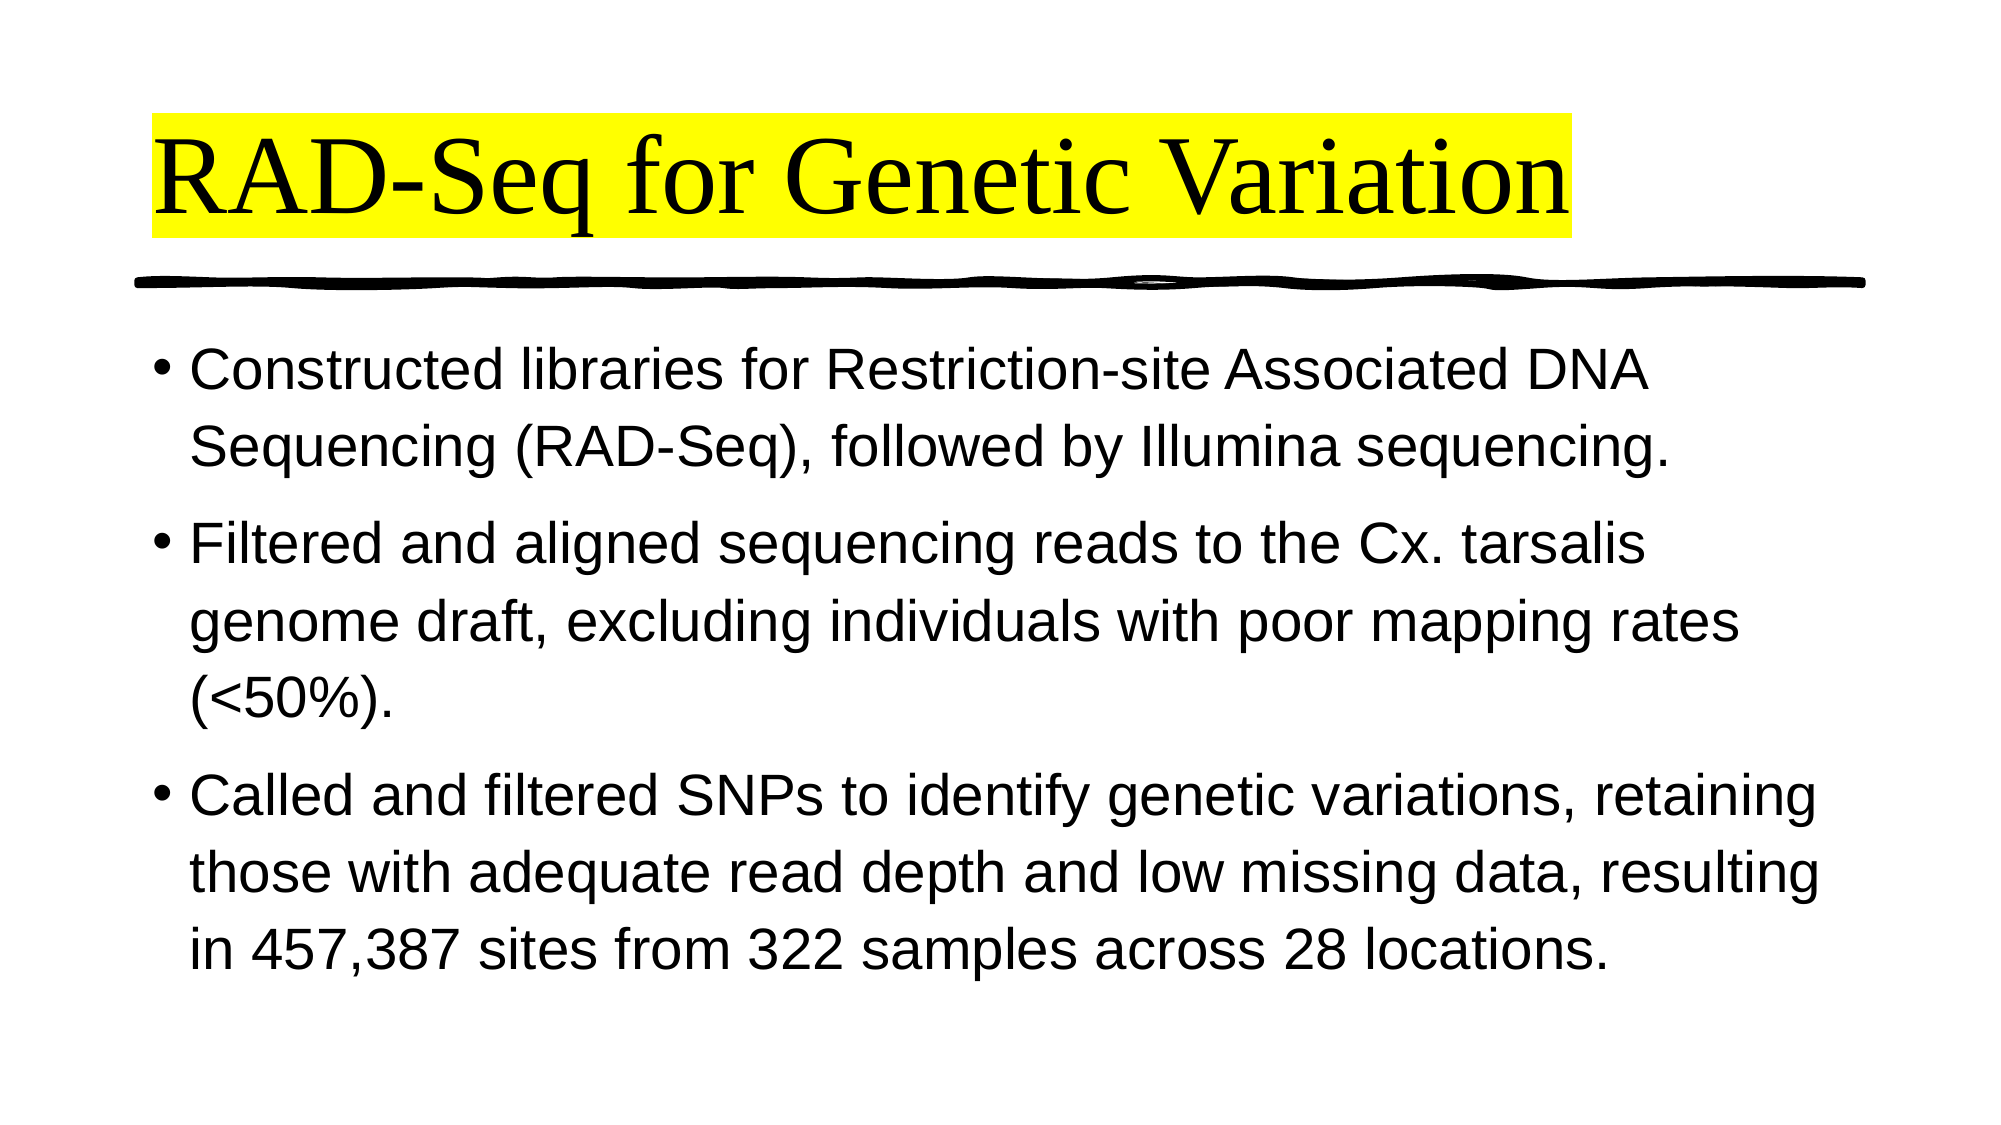

# RAD-Seq for Genetic Variation
Constructed libraries for Restriction-site Associated DNA Sequencing (RAD-Seq), followed by Illumina sequencing.
Filtered and aligned sequencing reads to the Cx. tarsalis genome draft, excluding individuals with poor mapping rates (<50%).
Called and filtered SNPs to identify genetic variations, retaining those with adequate read depth and low missing data, resulting in 457,387 sites from 322 samples across 28 locations.